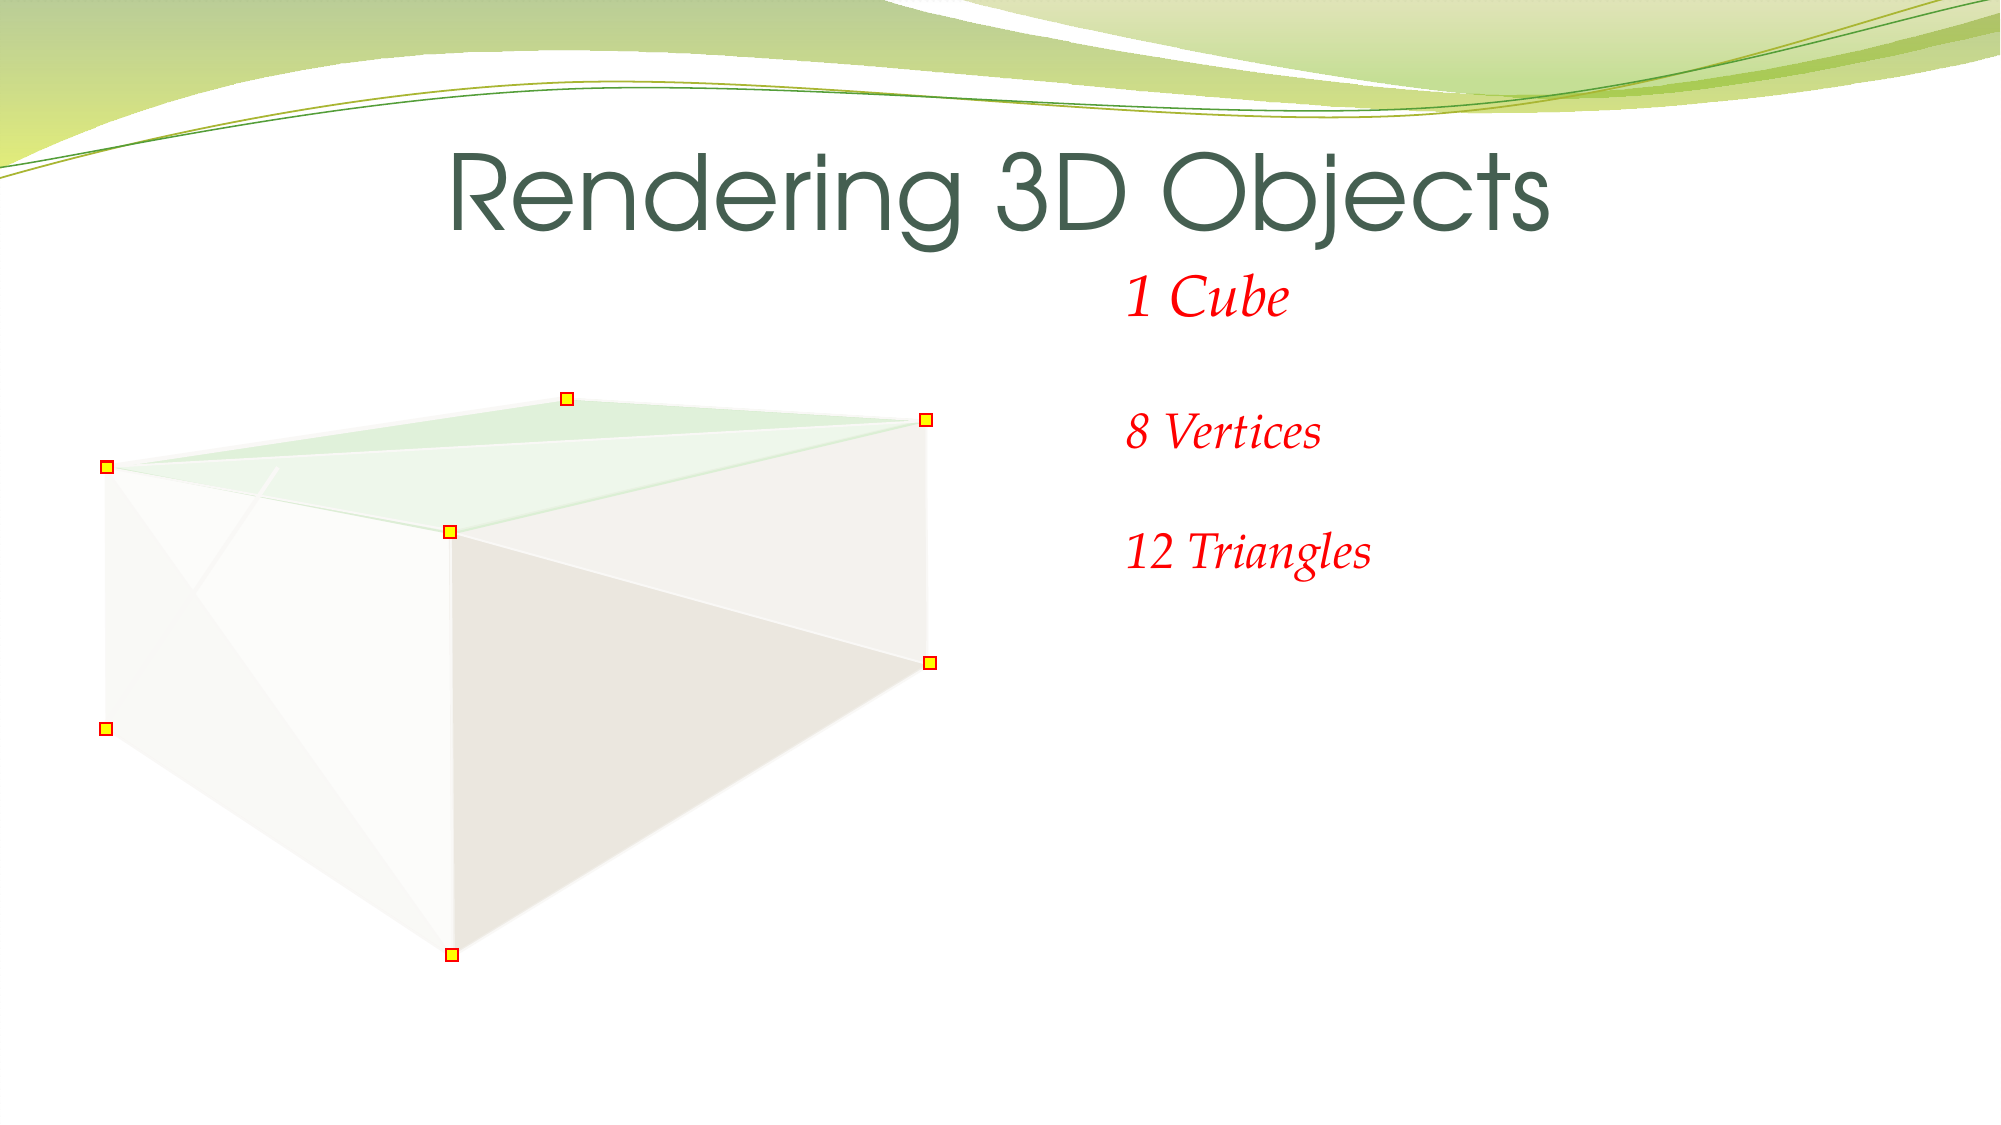

# Rendering 3D Objects
1 Cube

8 Vertices

12 Triangles